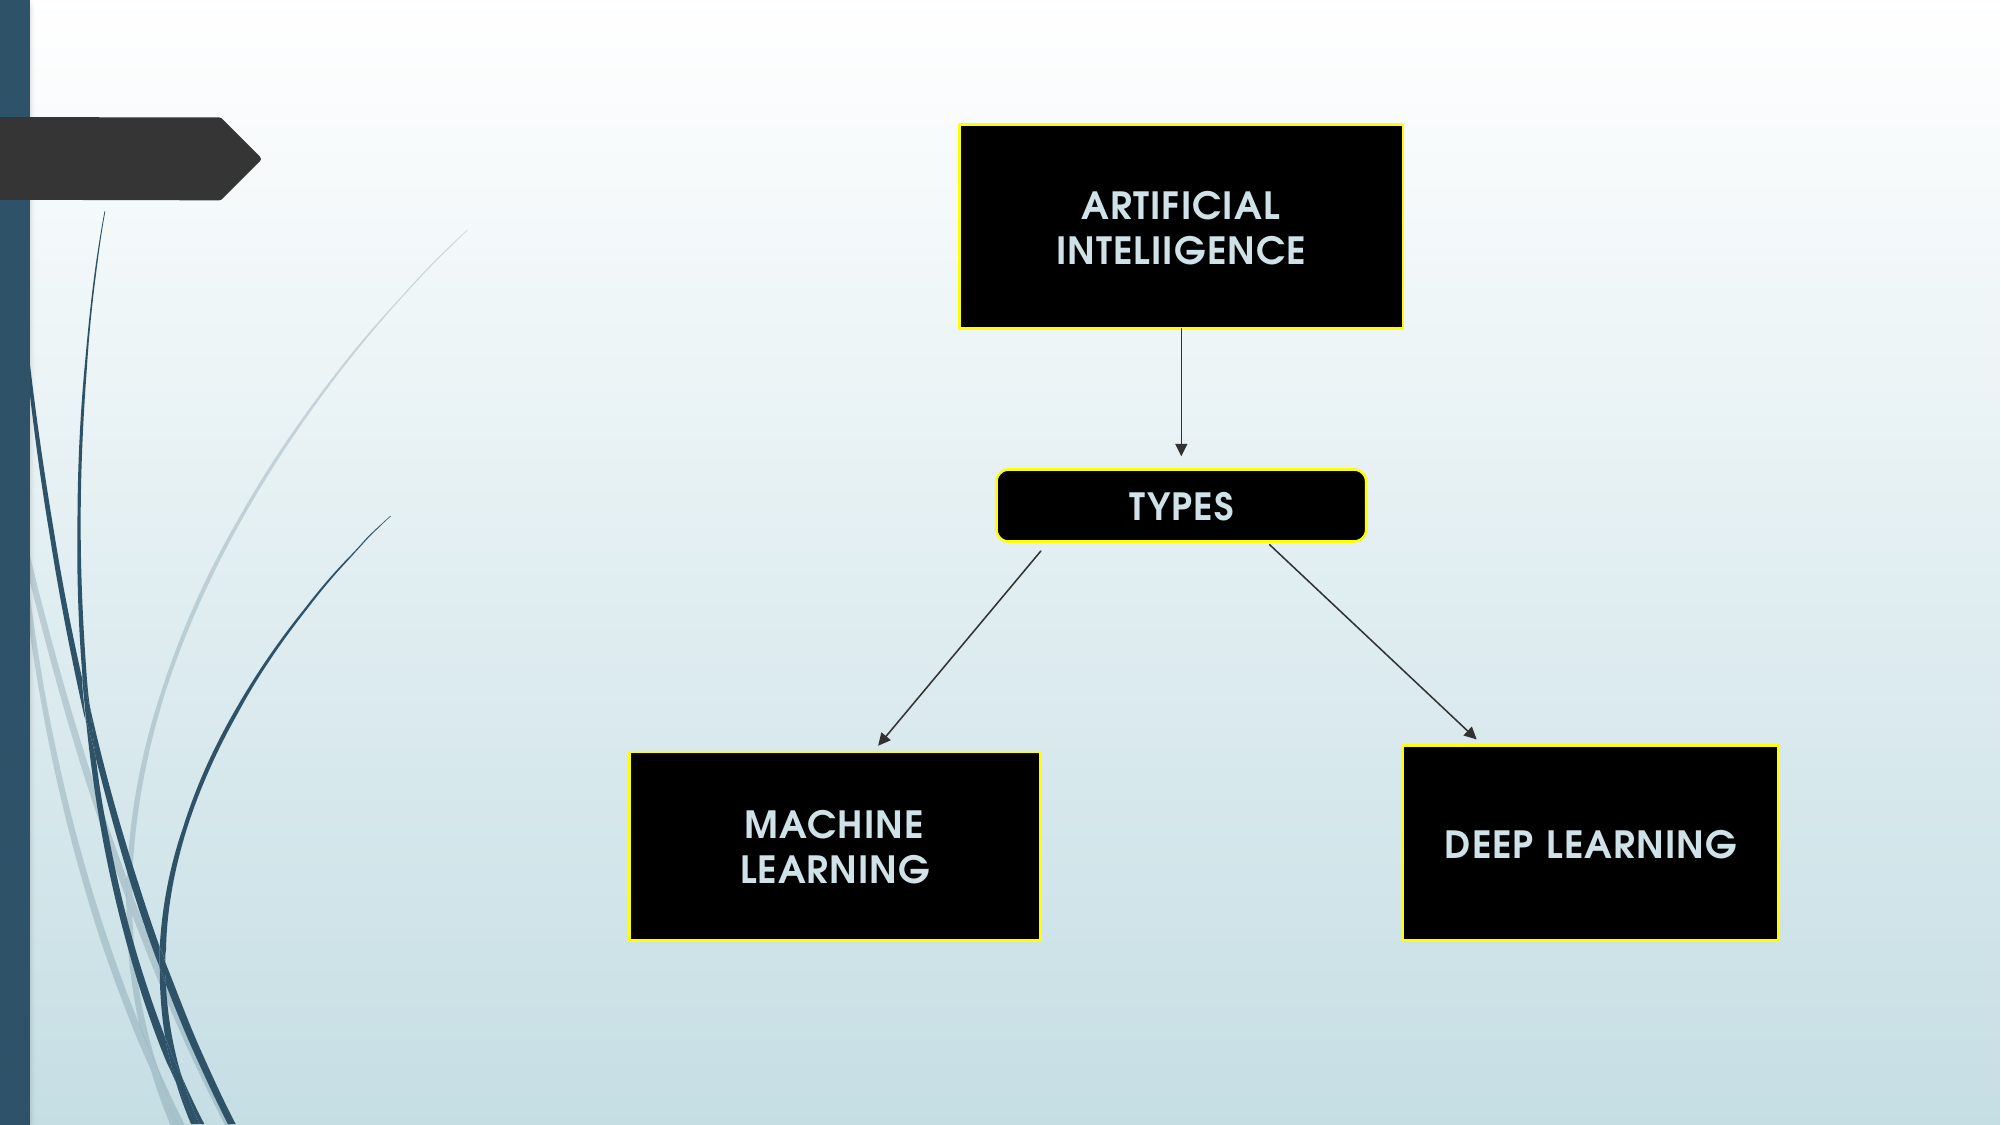

ARTIFICIAL INTELIIGENCE
TYPES
DEEP LEARNING
MACHINE LEARNING